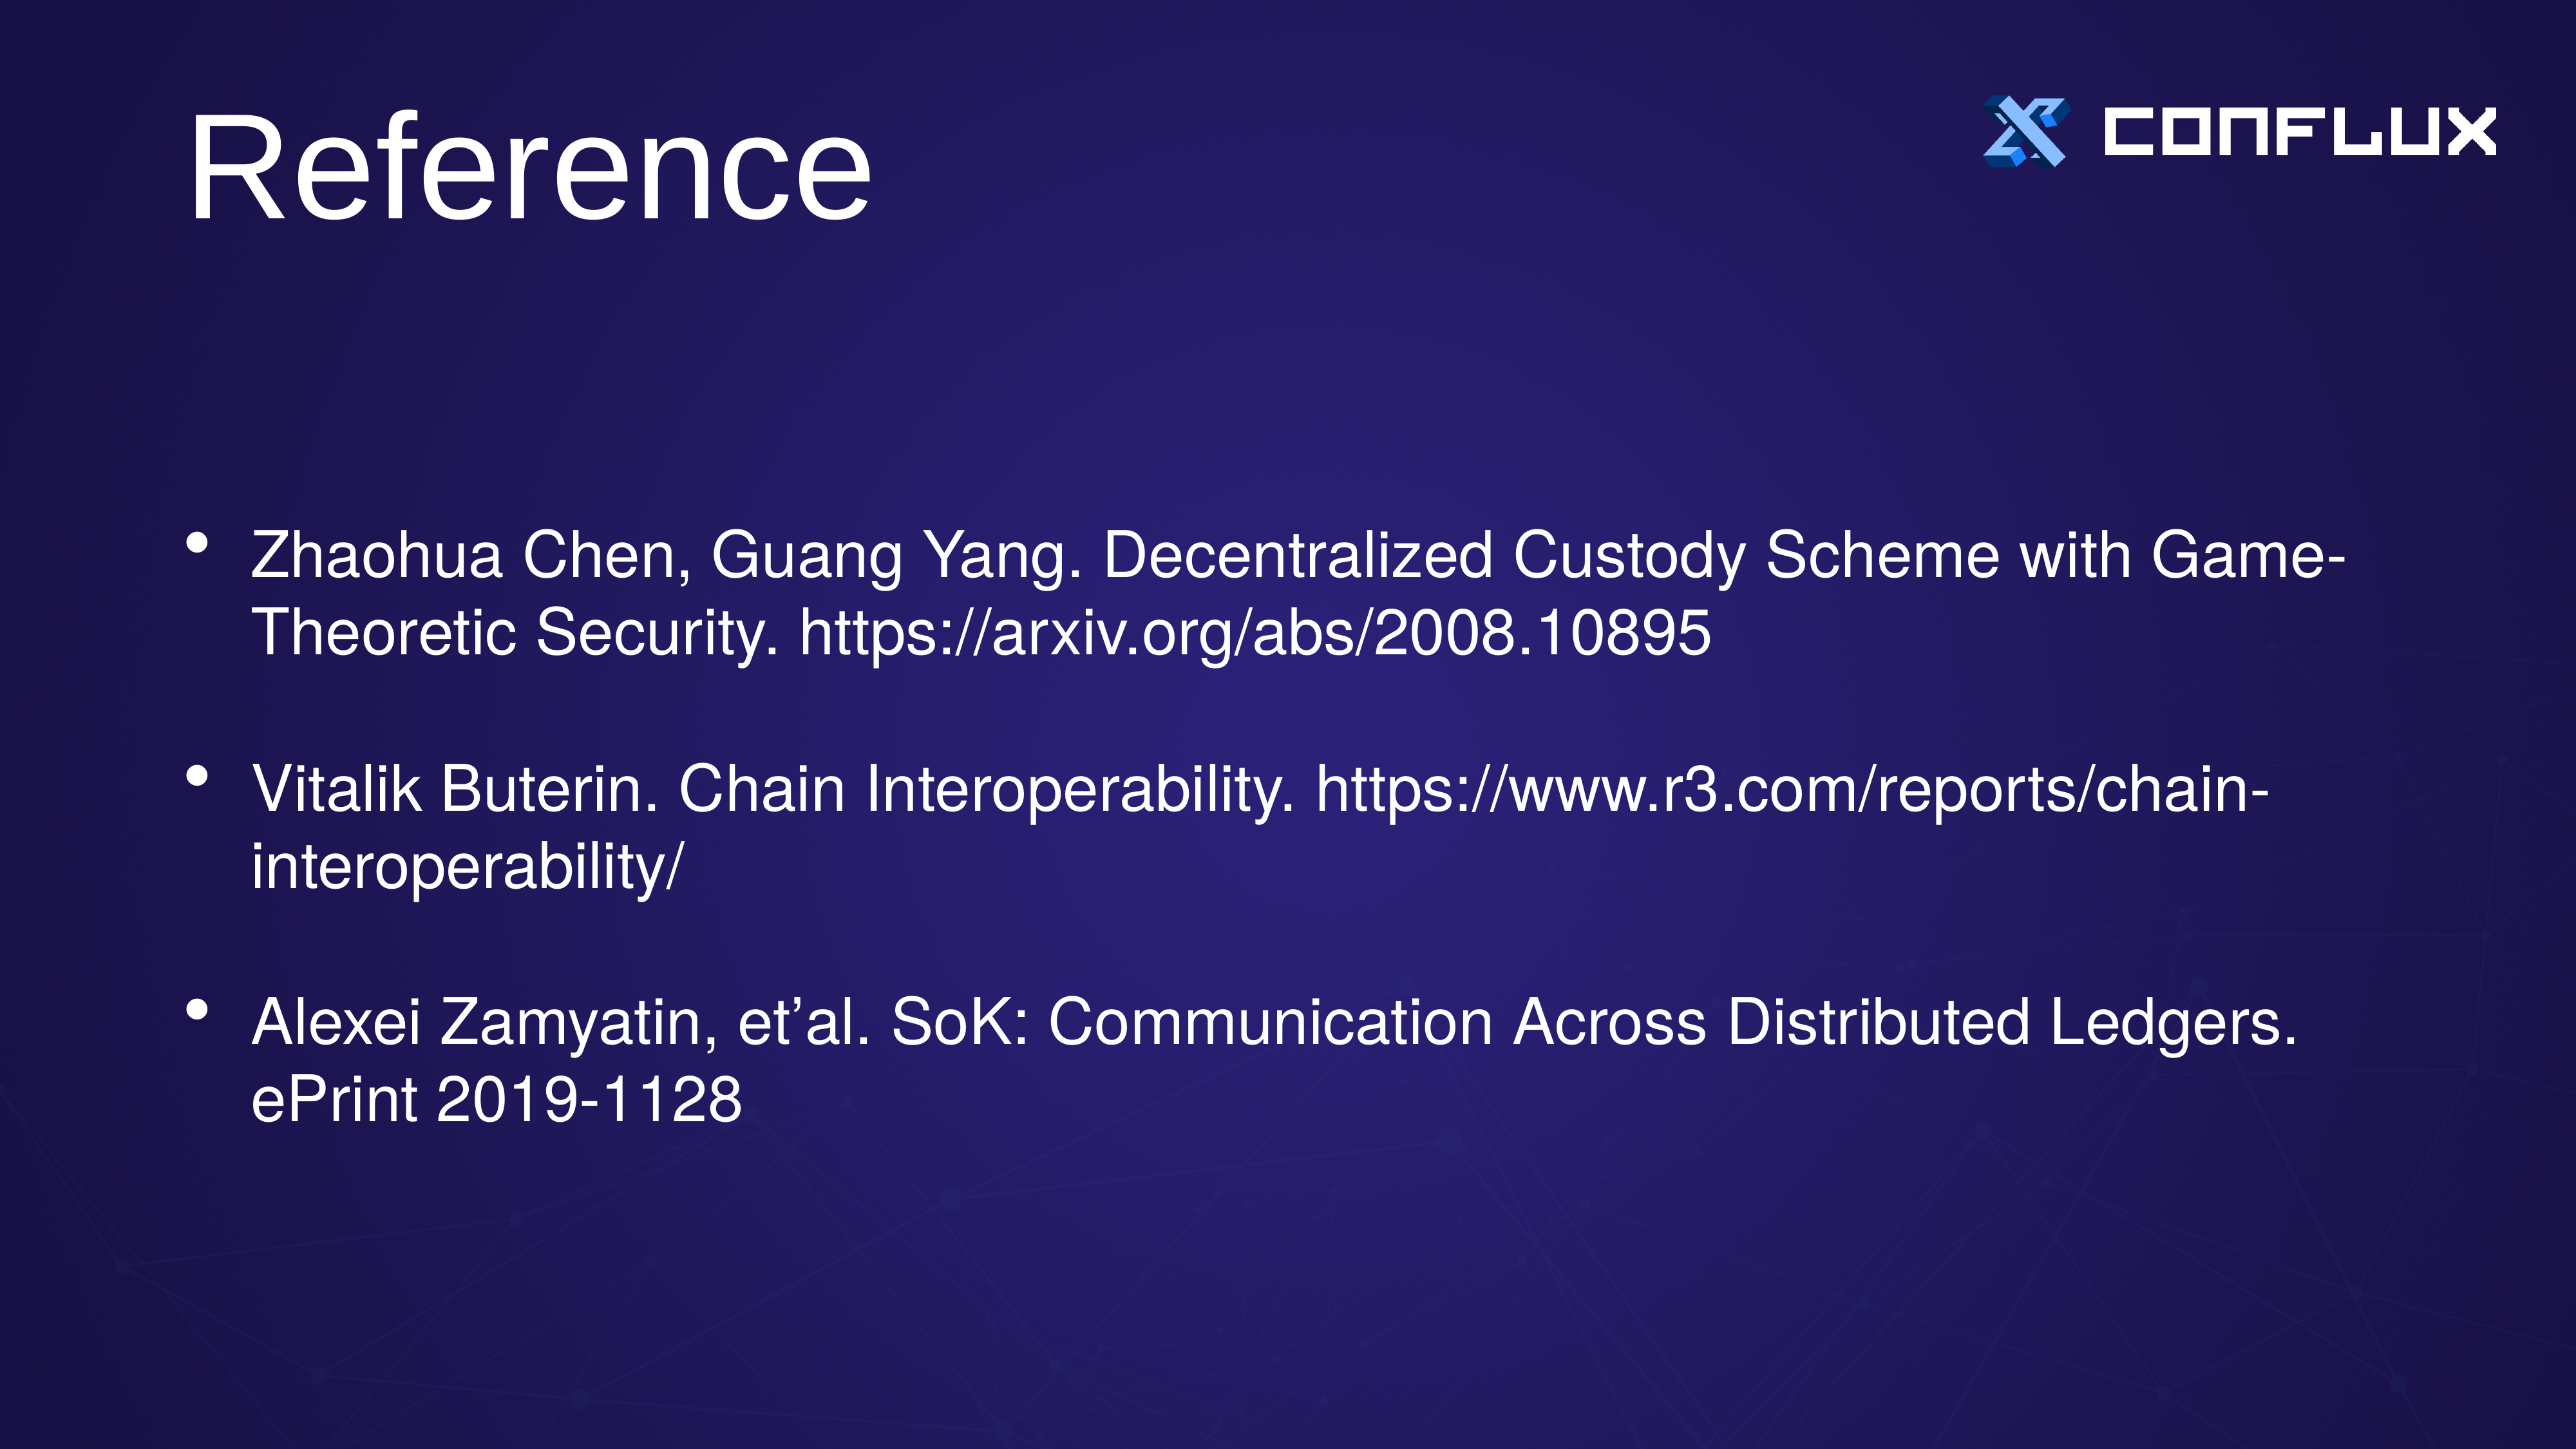

# Reference
Zhaohua Chen, Guang Yang. Decentralized Custody Scheme with Game-Theoretic Security. https://arxiv.org/abs/2008.10895
Vitalik Buterin. Chain Interoperability. https://www.r3.com/reports/chain-interoperability/
Alexei Zamyatin, et’al. SoK: Communication Across Distributed Ledgers. ePrint 2019-1128